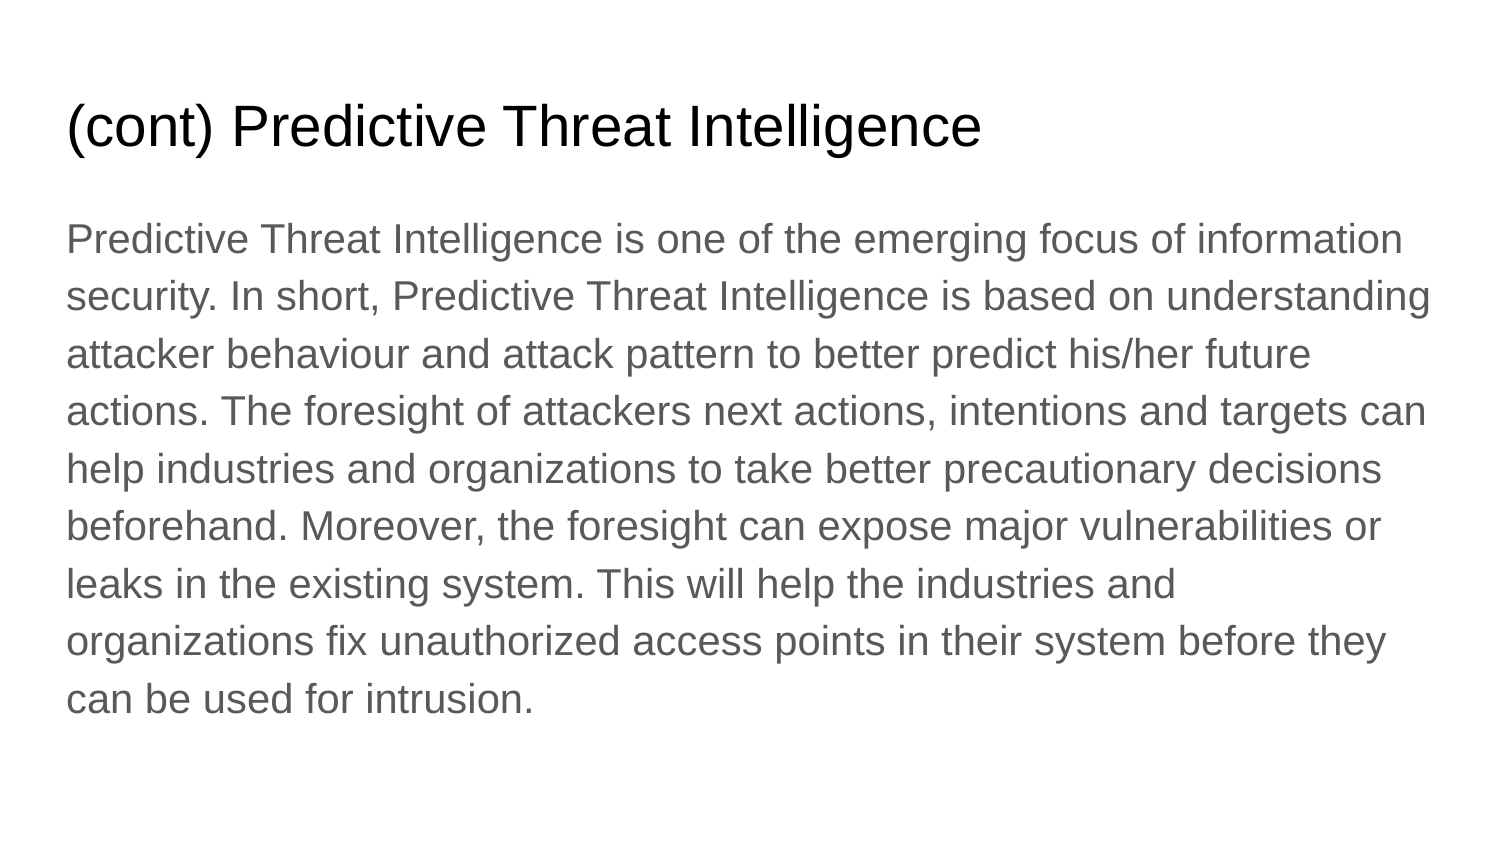

# (cont) Predictive Threat Intelligence
Predictive Threat Intelligence is one of the emerging focus of information security. In short, Predictive Threat Intelligence is based on understanding attacker behaviour and attack pattern to better predict his/her future actions. The foresight of attackers next actions, intentions and targets can help industries and organizations to take better precautionary decisions beforehand. Moreover, the foresight can expose major vulnerabilities or leaks in the existing system. This will help the industries and organizations fix unauthorized access points in their system before they can be used for intrusion.